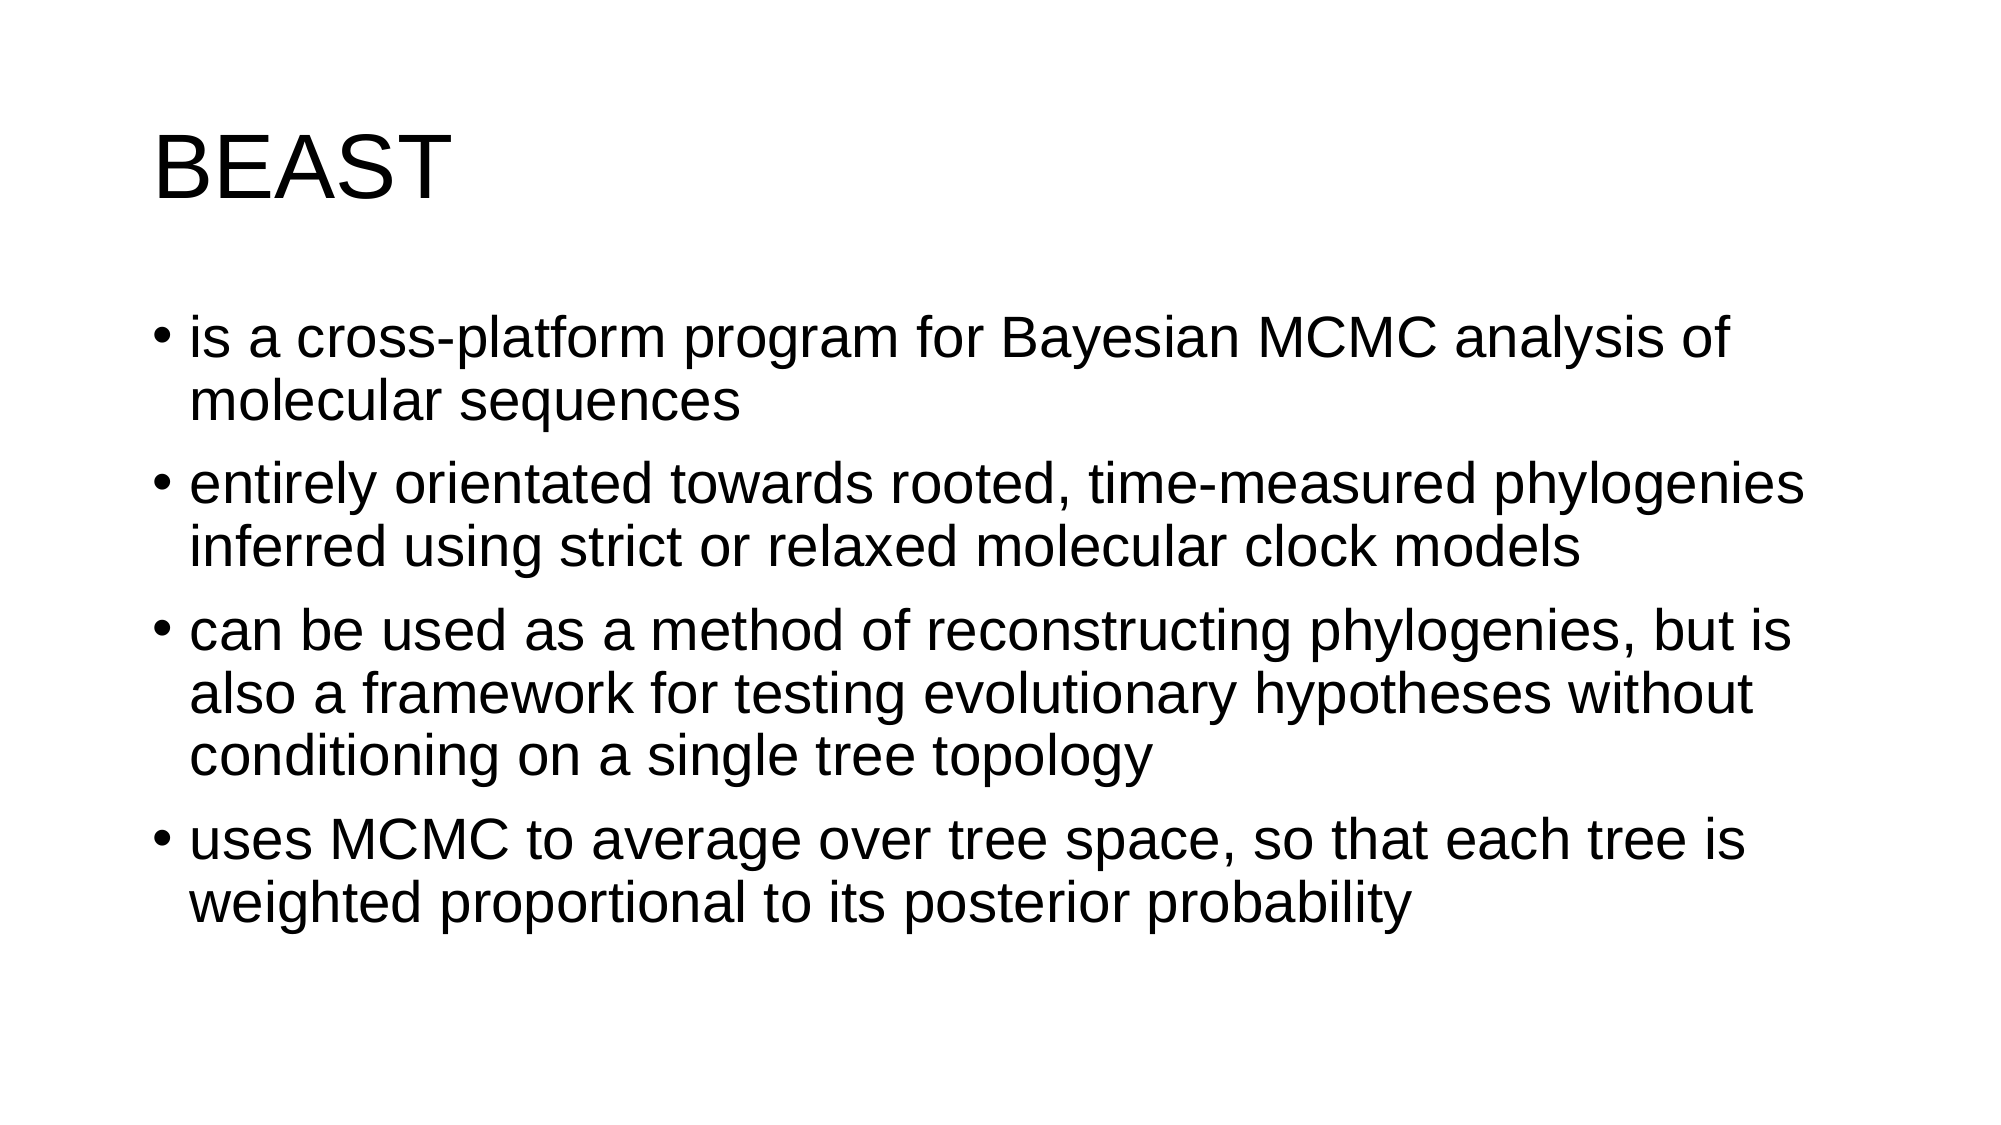

# BEAST
is a cross-platform program for Bayesian MCMC analysis of molecular sequences
entirely orientated towards rooted, time-measured phylogenies inferred using strict or relaxed molecular clock models
can be used as a method of reconstructing phylogenies, but is also a framework for testing evolutionary hypotheses without conditioning on a single tree topology
uses MCMC to average over tree space, so that each tree is weighted proportional to its posterior probability